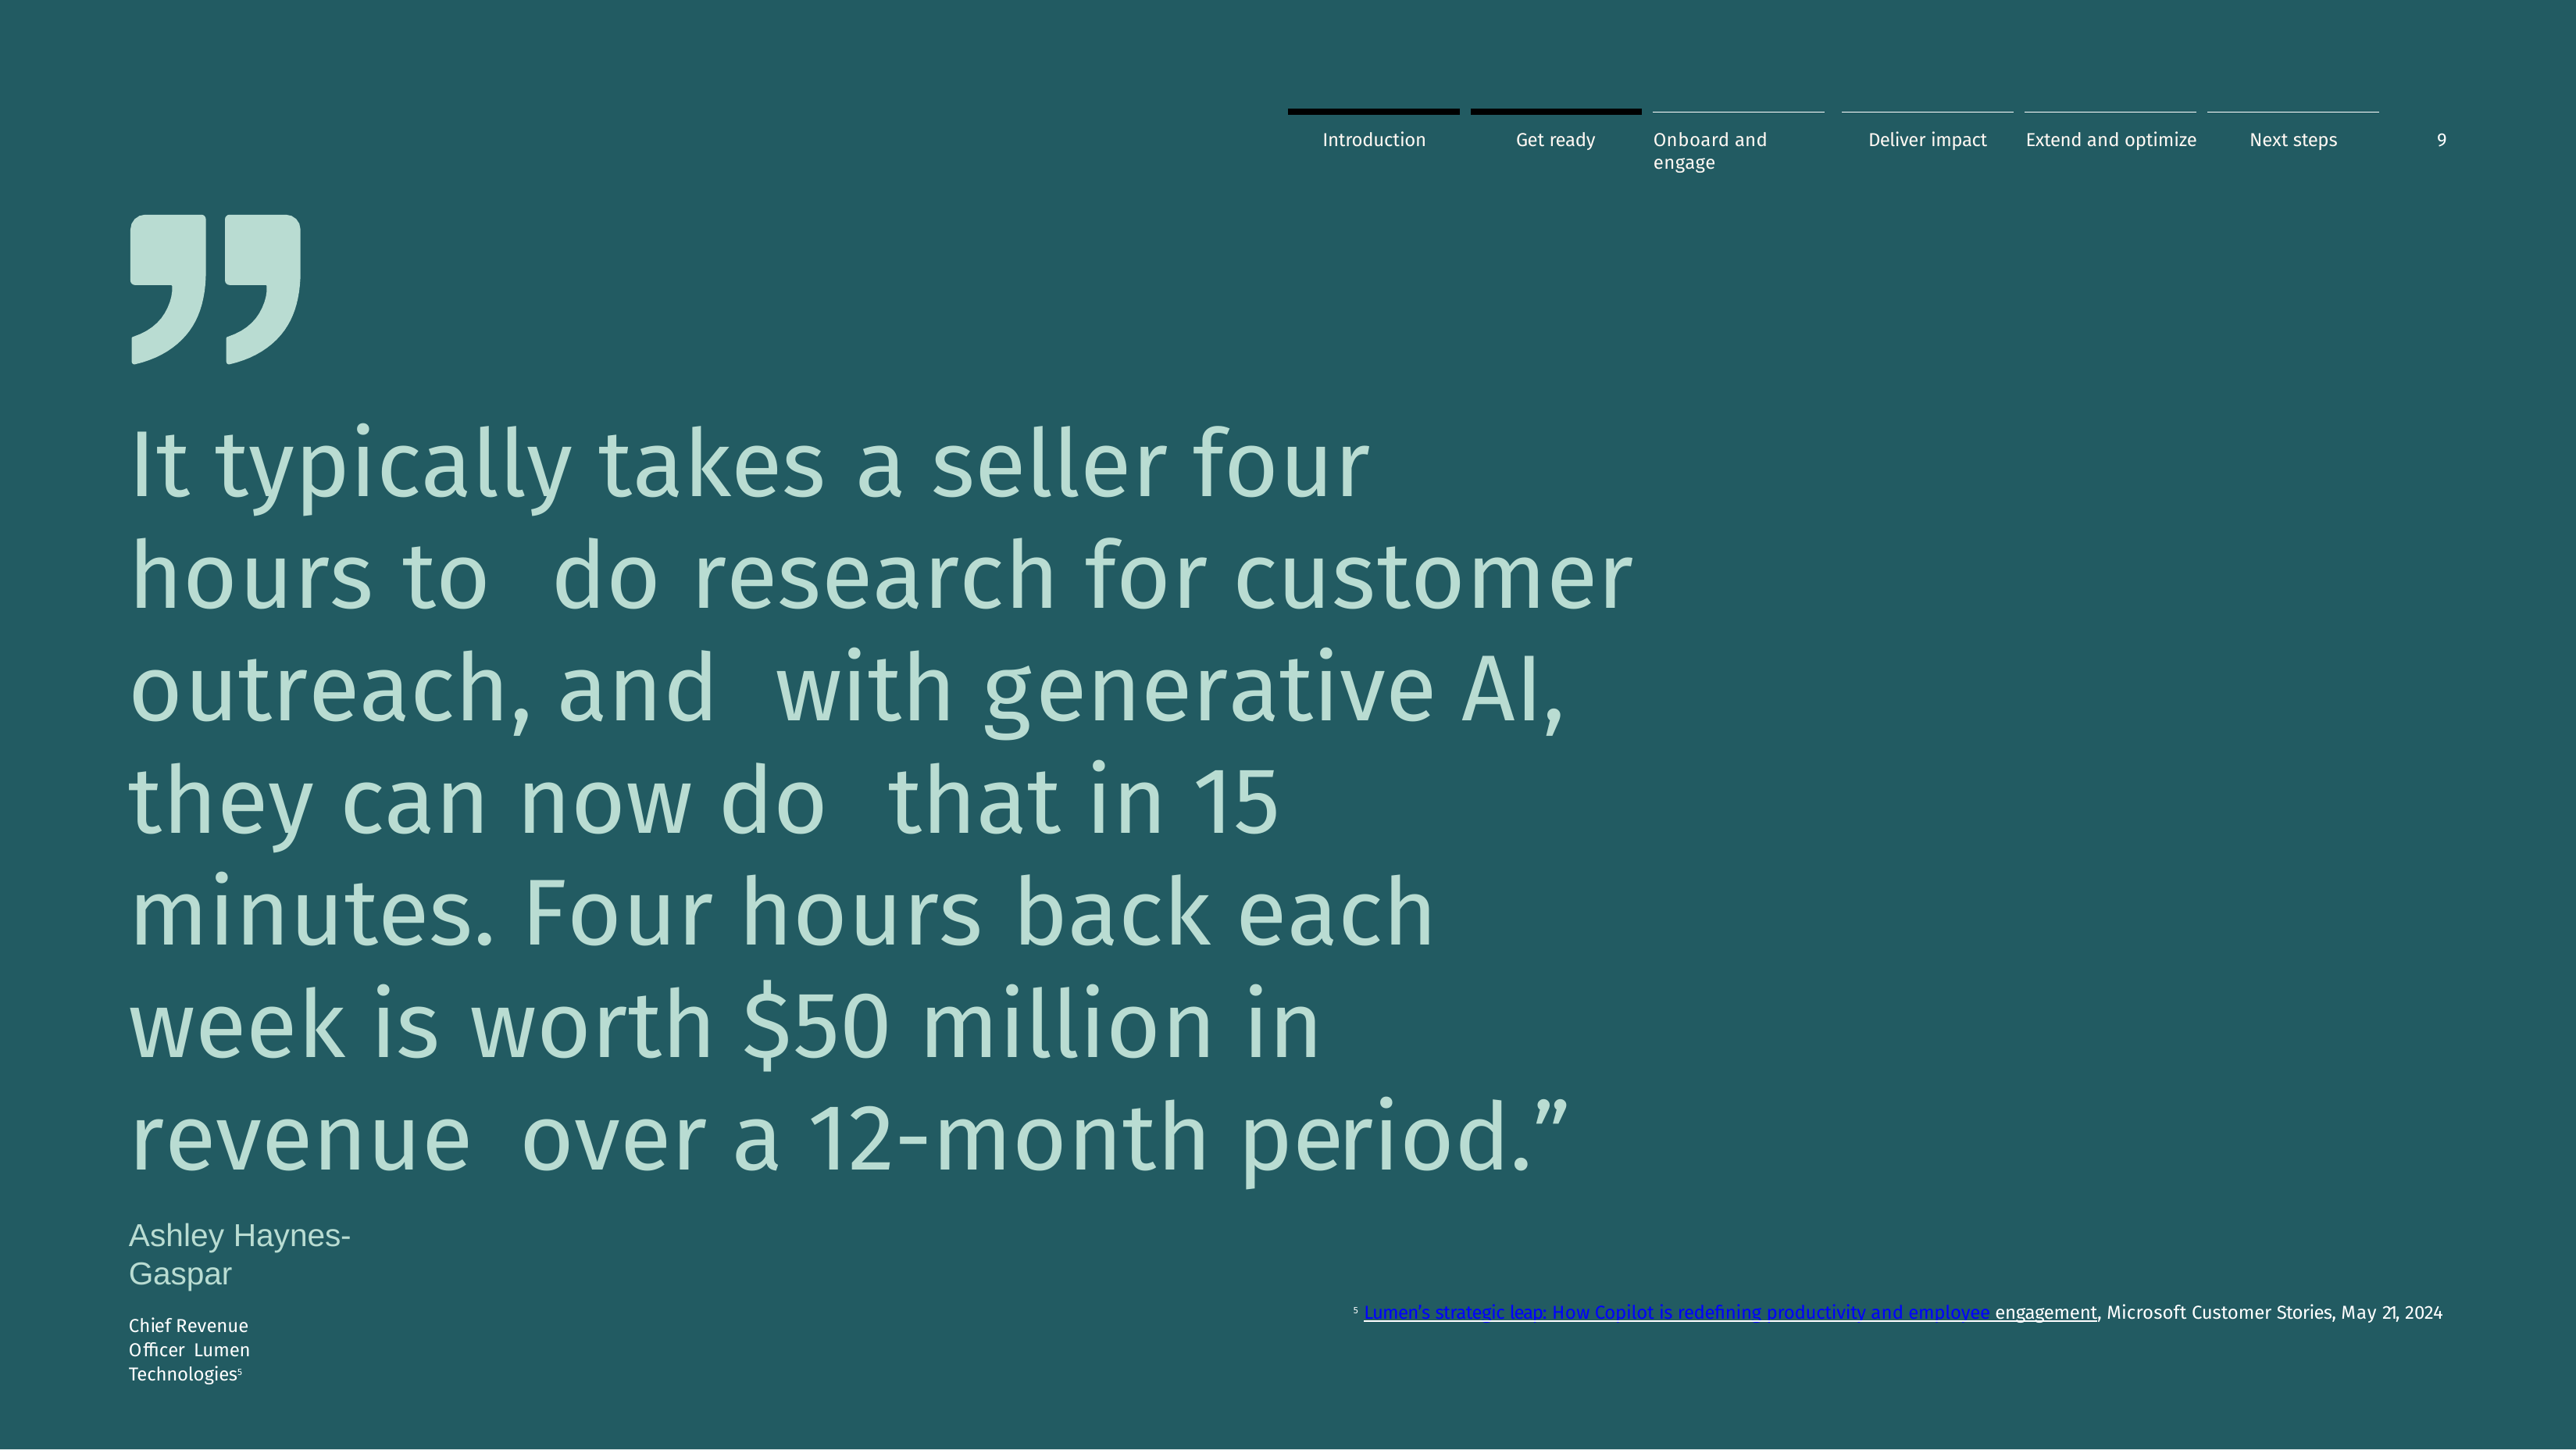

Introduction
Get ready
Onboard and engage
Deliver impact
Extend and optimize
Next steps
9

It typically takes a seller four hours to  do research for customer outreach, and  with generative AI, they can now do  that in 15 minutes. Four hours back each  week is worth $50 million in revenue  over a 12-month period.”
Ashley Haynes-Gaspar
Chief Revenue Officer  Lumen Technologies5
5 Lumen’s strategic leap: How Copilot is redefining productivity and employee engagement, Microsoft Customer Stories, May 21, 2024